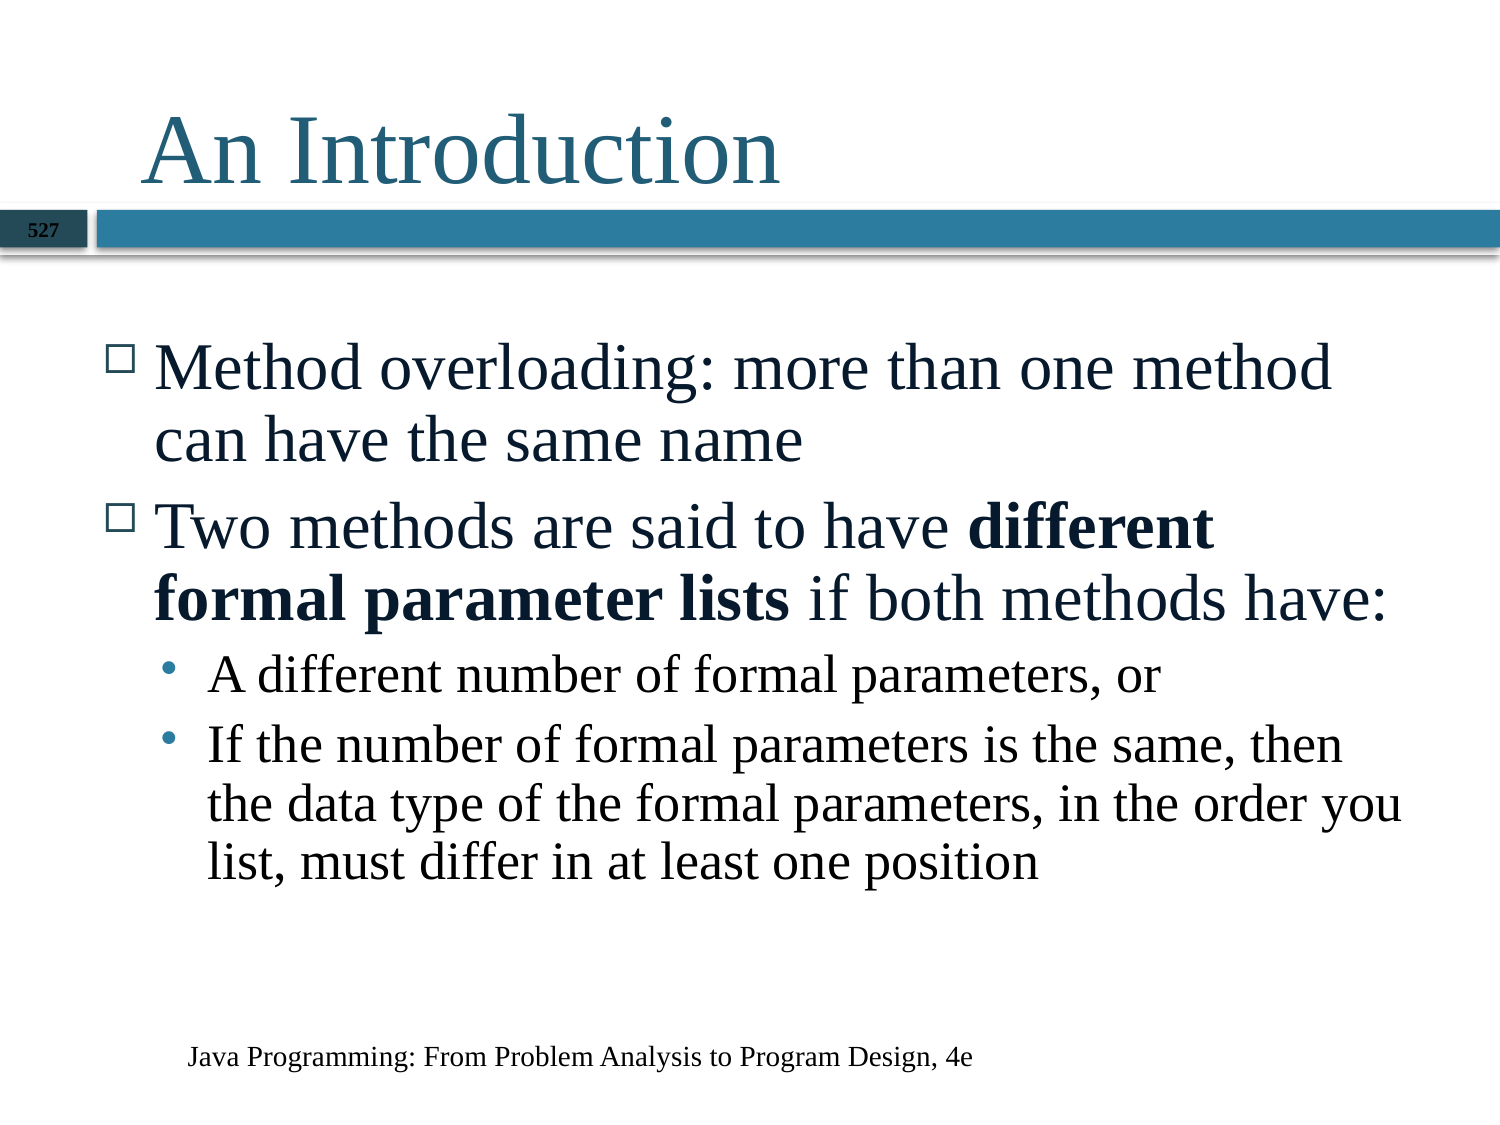

# An Introduction
527
Method overloading: more than one method can have the same name
Two methods are said to have different formal parameter lists if both methods have:
A different number of formal parameters, or
If the number of formal parameters is the same, then the data type of the formal parameters, in the order you list, must differ in at least one position
Java Programming: From Problem Analysis to Program Design, 4e